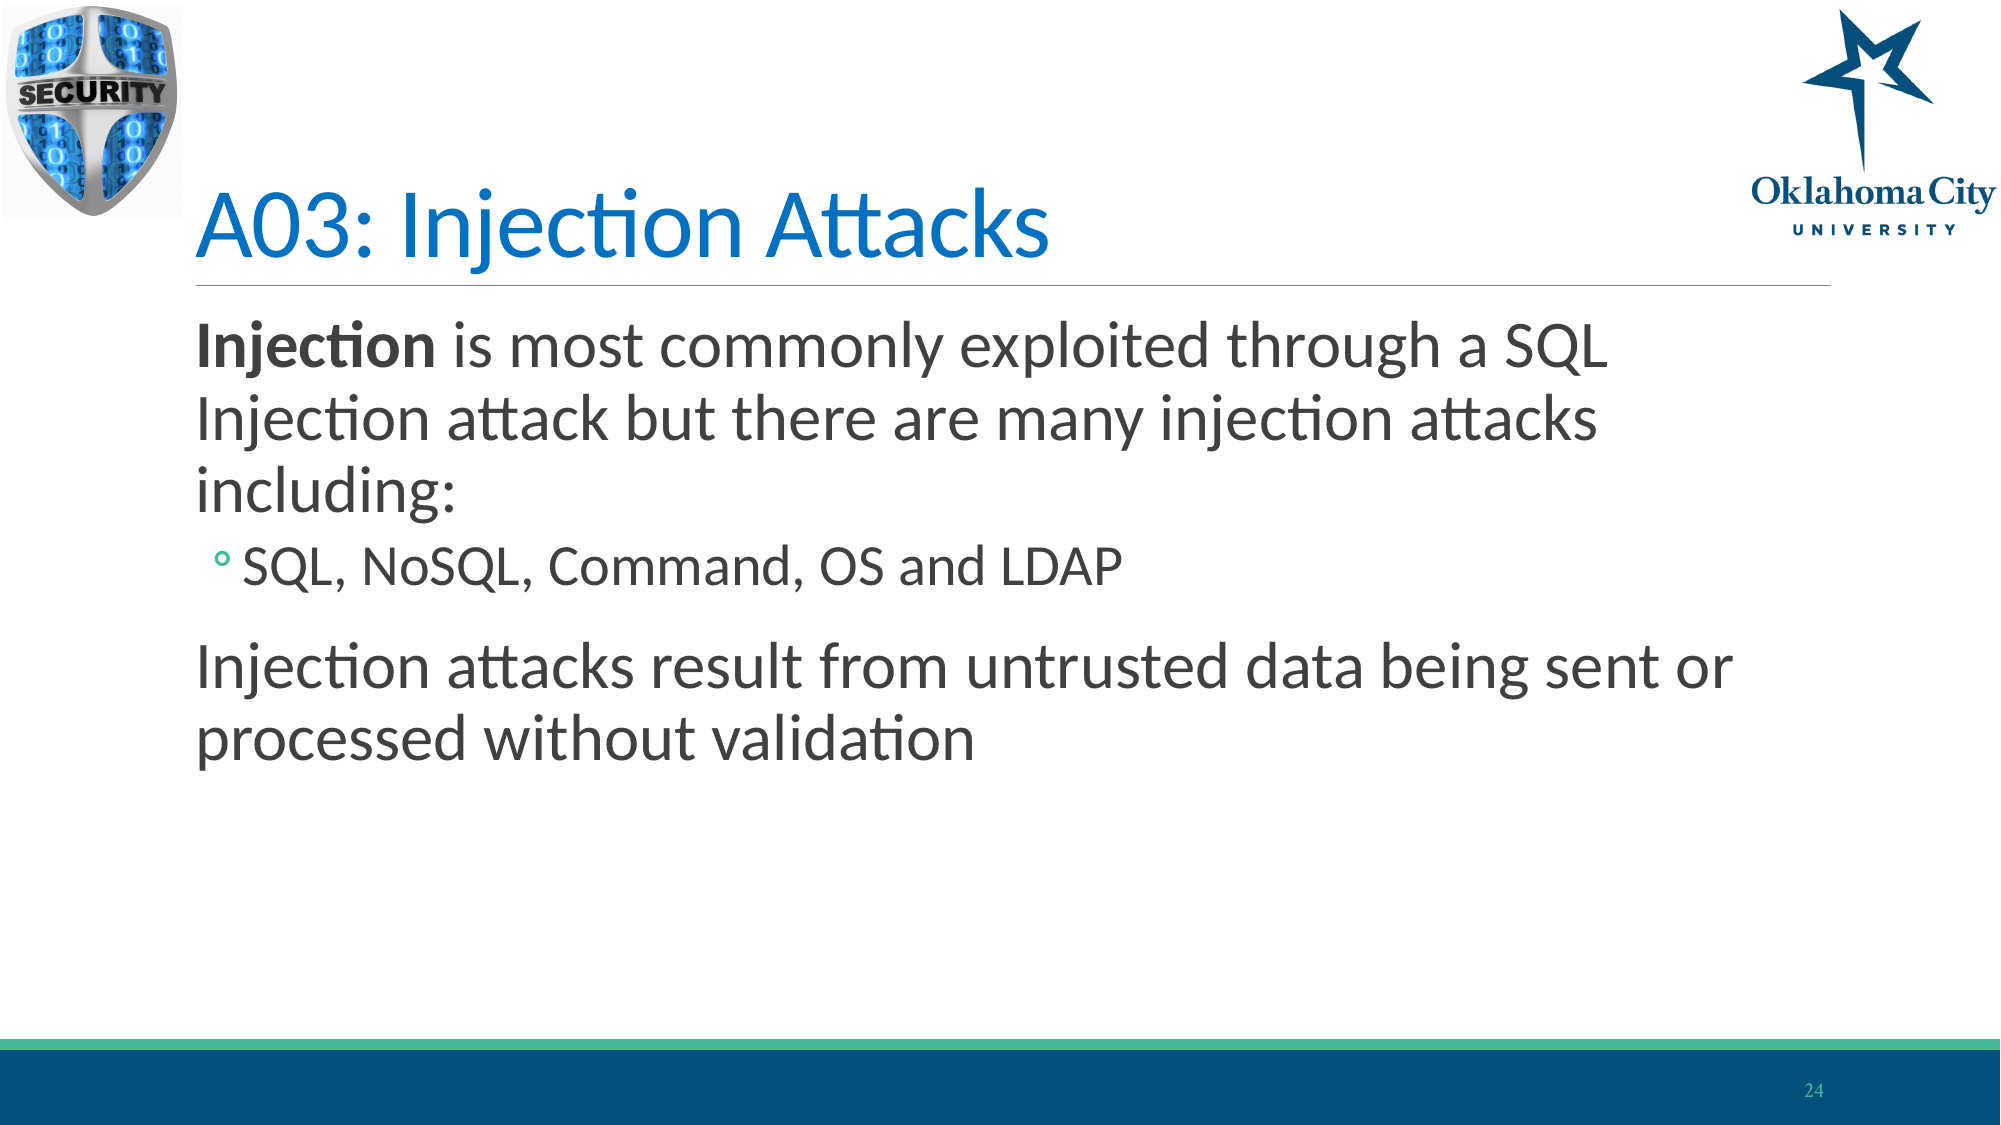

# A03: Injection Attacks
Injection is most commonly exploited through a SQL Injection attack but there are many injection attacks including:
SQL, NoSQL, Command, OS and LDAP
Injection attacks result from untrusted data being sent or processed without validation

24